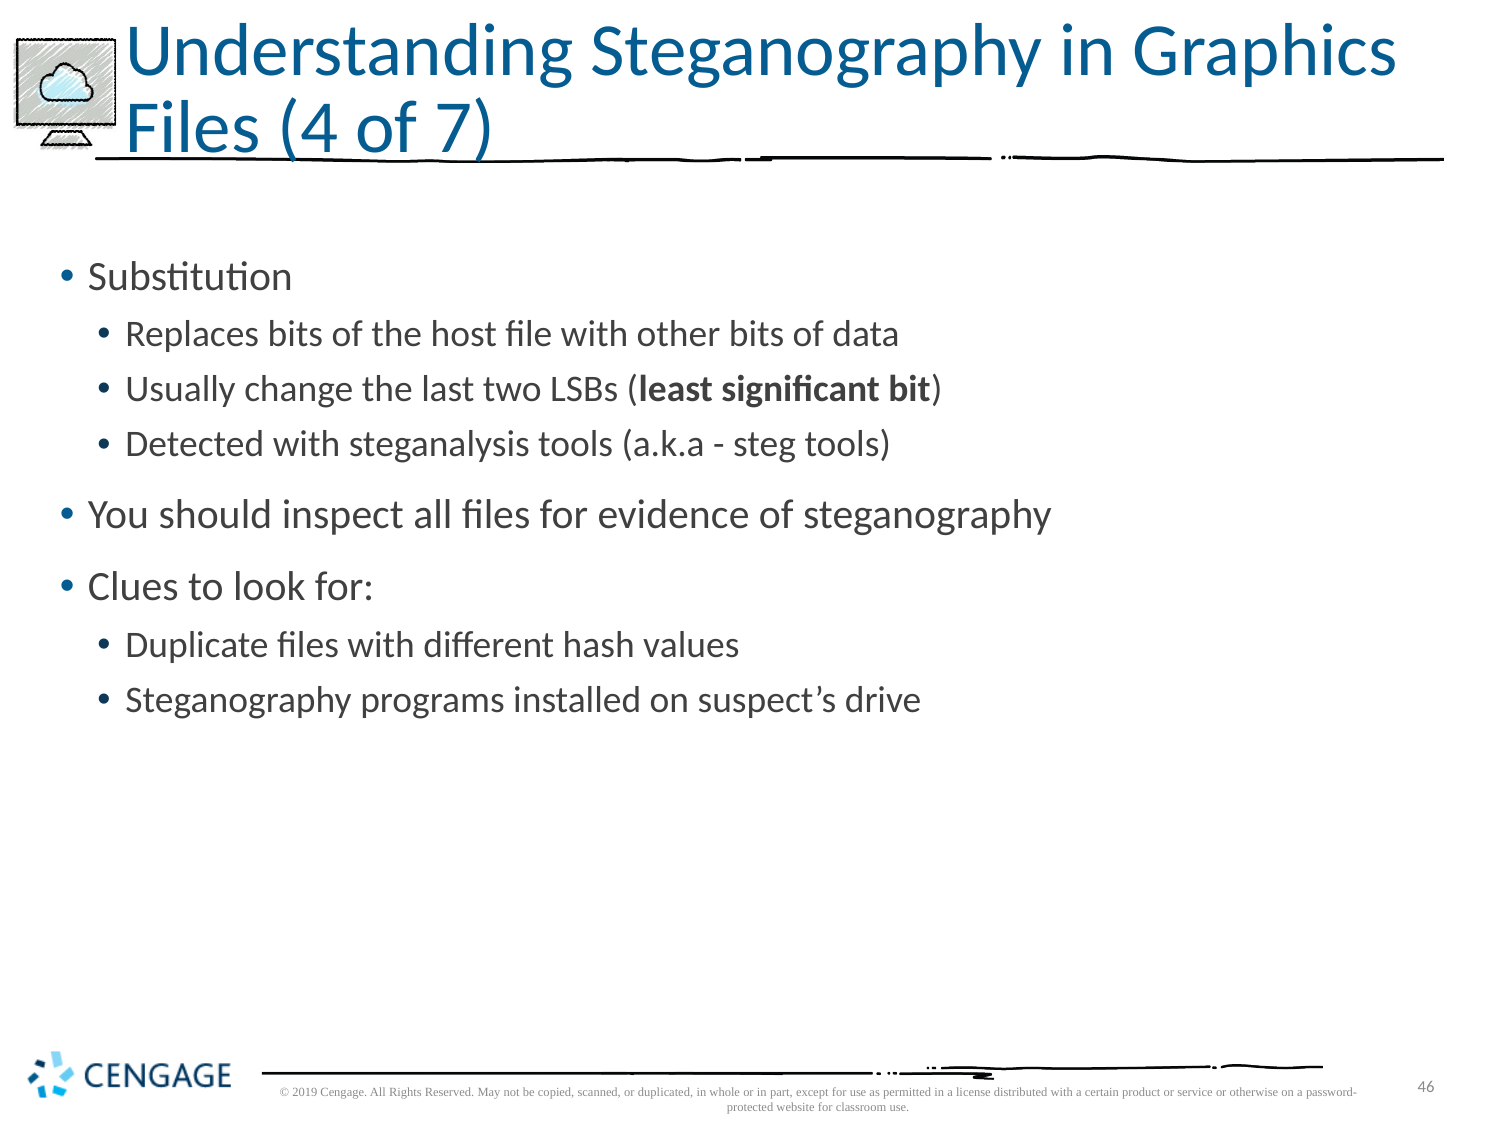

# Understanding Steganography in Graphics Files (4 of 7)
Substitution
Replaces bits of the host file with other bits of data
Usually change the last two LSBs (least significant bit)
Detected with steganalysis tools (a.k.a - steg tools)
You should inspect all files for evidence of steganography
Clues to look for:
Duplicate files with different hash values
Steganography programs installed on suspect’s drive
46
© 2019 Cengage. All Rights Reserved. May not be copied, scanned, or duplicated, in whole or in part, except for use as permitted in a license distributed with a certain product or service or otherwise on a password-protected website for classroom use.